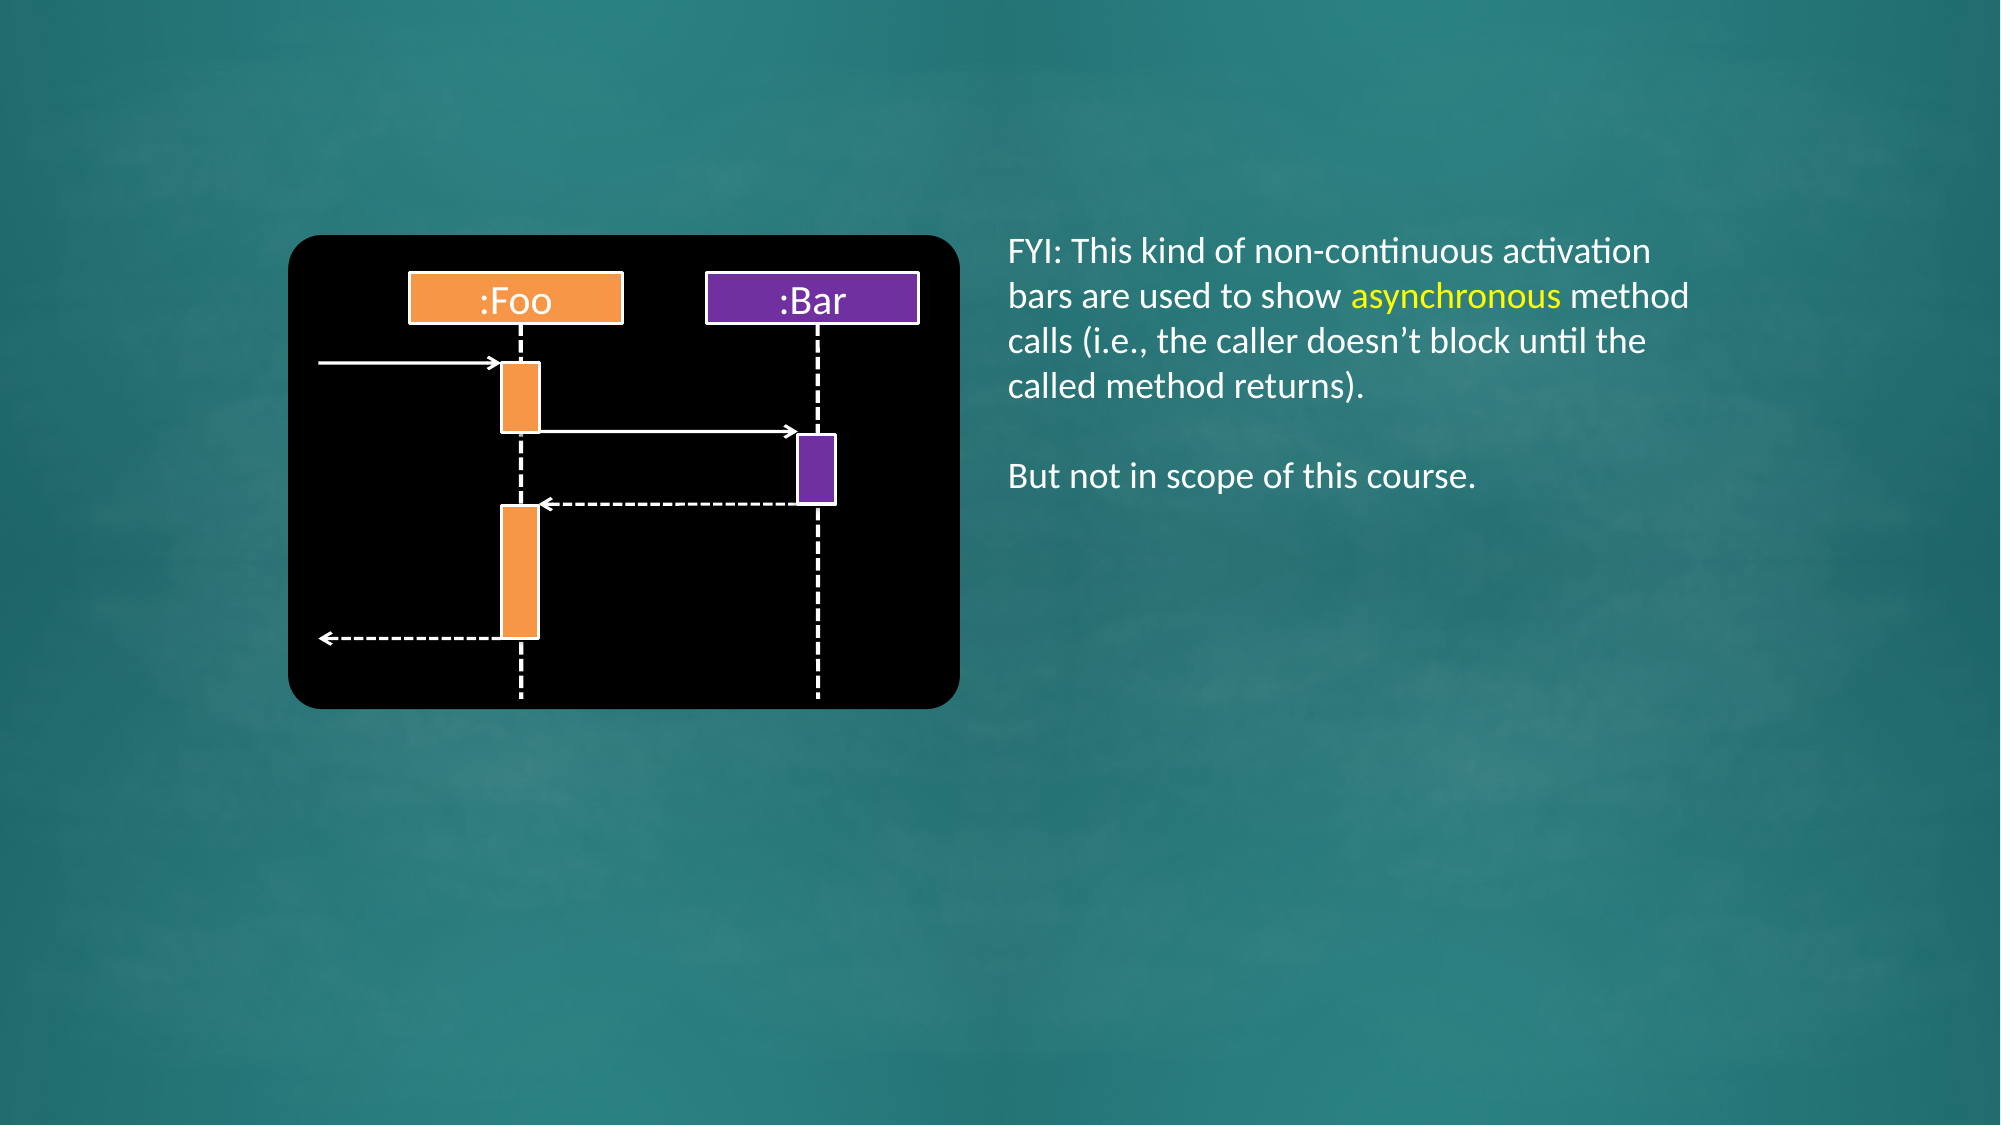

FYI: This kind of non-continuous activation bars are used to show asynchronous method calls (i.e., the caller doesn’t block until the called method returns).

But not in scope of this course.

:Foo
:Bar